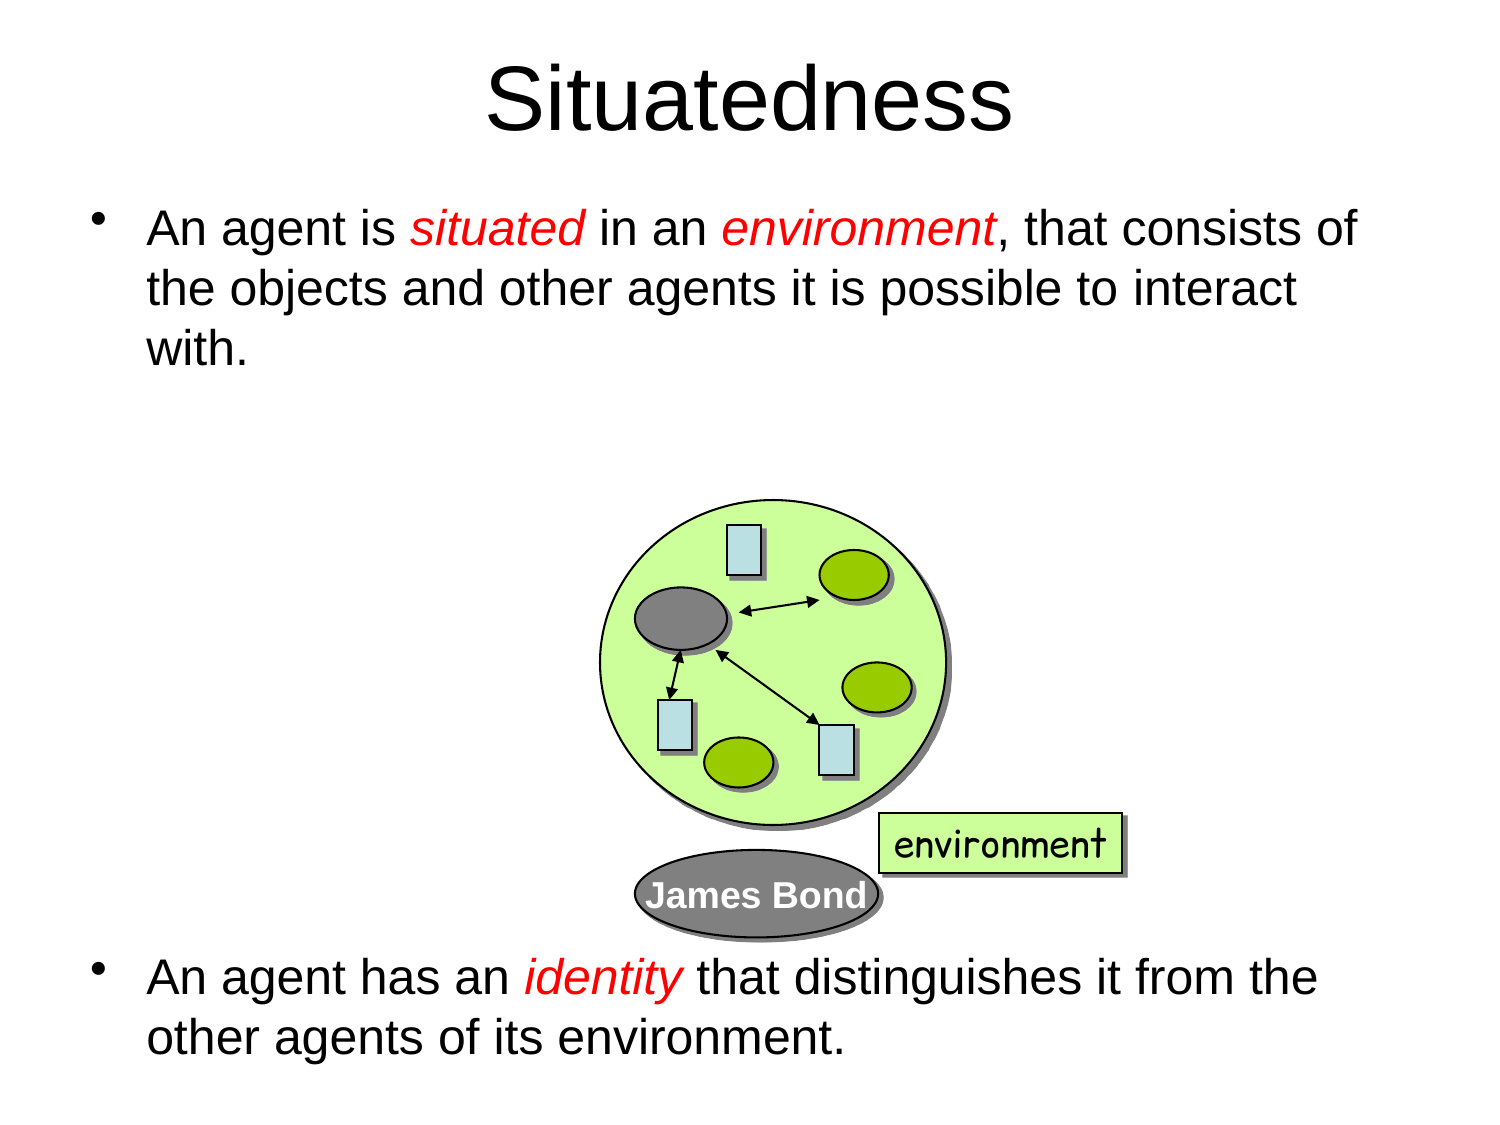

# Situatedness
An agent is situated in an environment, that consists of the objects and other agents it is possible to interact with.

An agent has an identity that distinguishes it from the other agents of its environment.

environment
James Bond